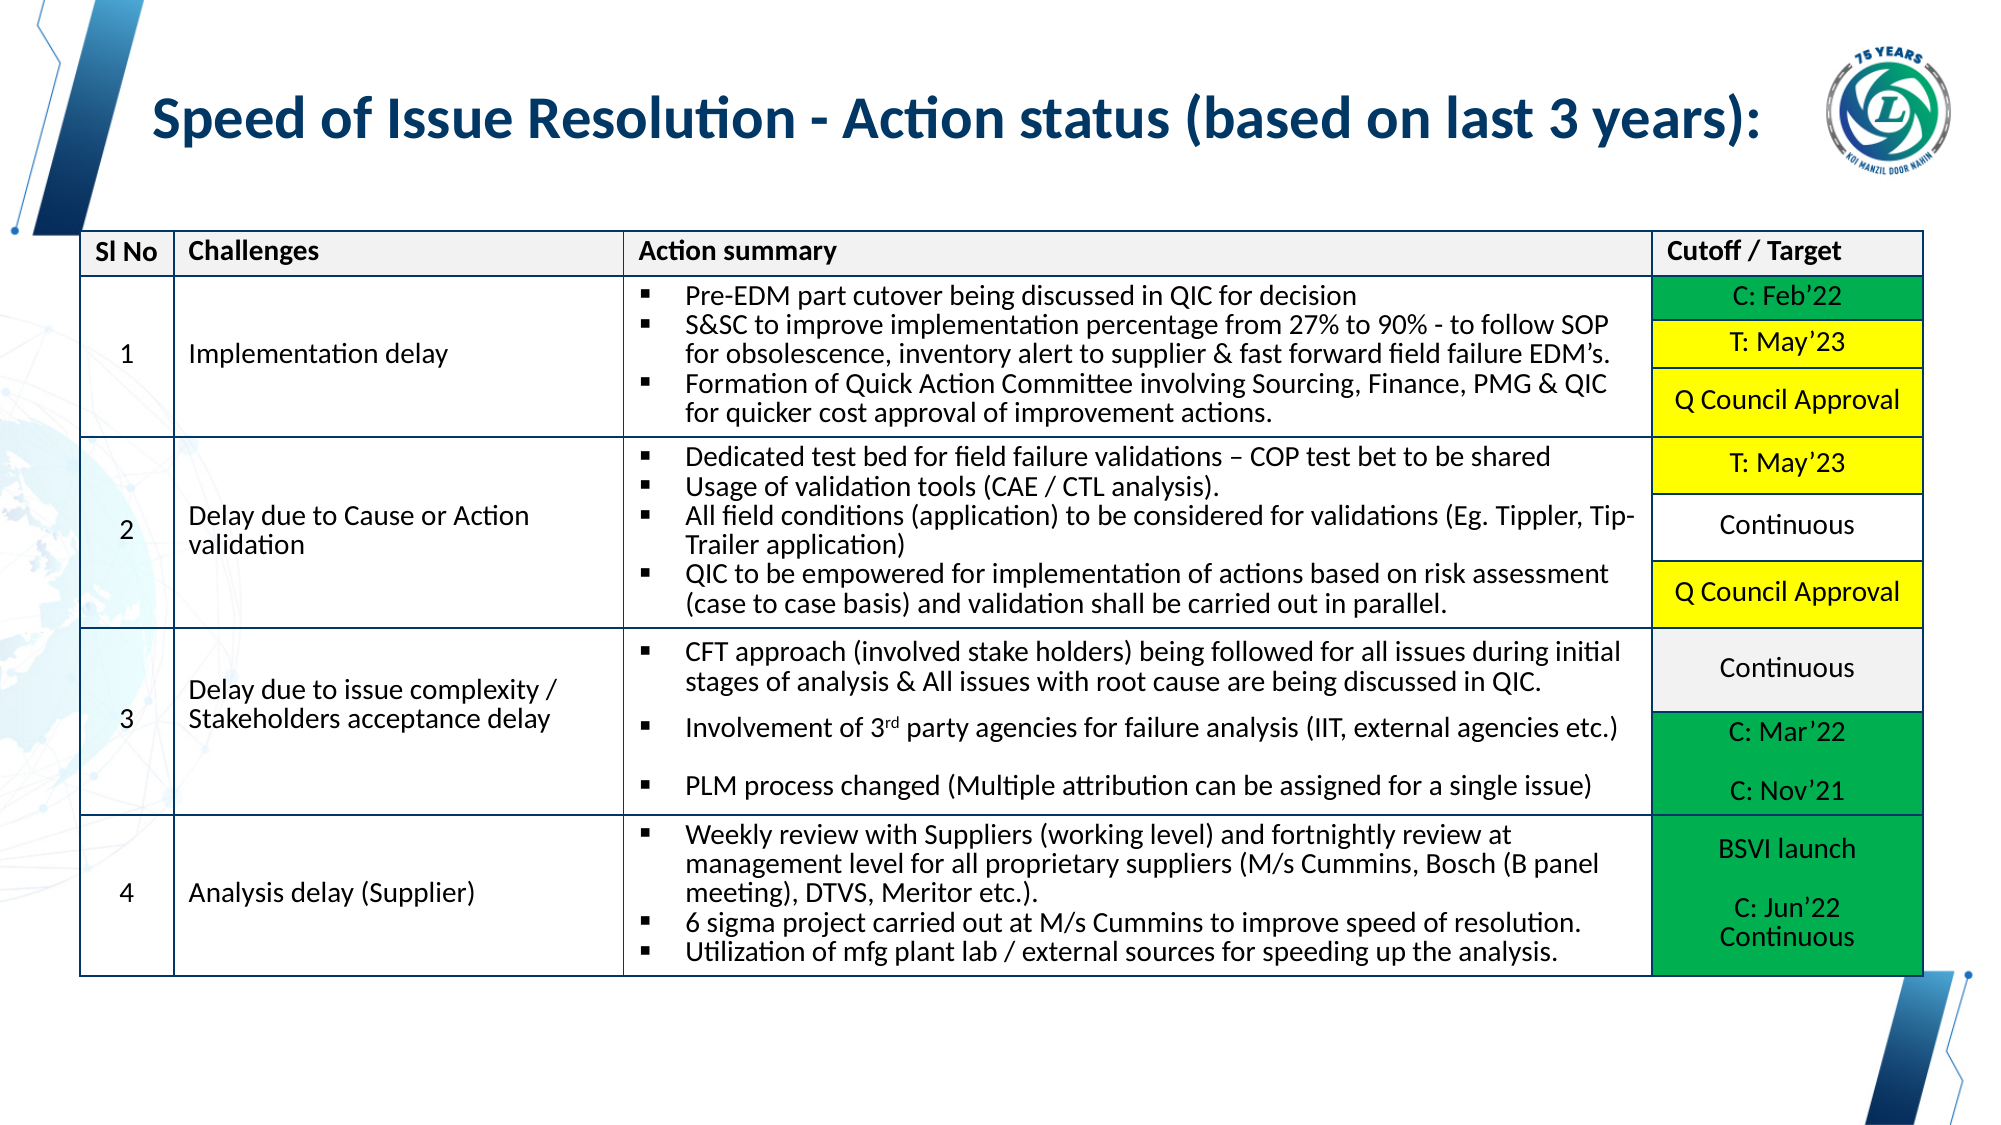

Speed of Issue Resolution - Action status (based on last 3 years):
| Sl No | Challenges | Action summary | Cutoff / Target |
| --- | --- | --- | --- |
| 1 | Implementation delay | Pre-EDM part cutover being discussed in QIC for decision S&SC to improve implementation percentage from 27% to 90% - to follow SOP for obsolescence, inventory alert to supplier & fast forward field failure EDM’s. Formation of Quick Action Committee involving Sourcing, Finance, PMG & QIC for quicker cost approval of improvement actions. | C: Feb’22 |
|  |  |  | T: May’23 |
|  |  |  | Q Council Approval |
| 2 | Delay due to Cause or Action validation | Dedicated test bed for field failure validations – COP test bet to be shared Usage of validation tools (CAE / CTL analysis). All field conditions (application) to be considered for validations (Eg. Tippler, Tip-Trailer application) QIC to be empowered for implementation of actions based on risk assessment (case to case basis) and validation shall be carried out in parallel. | T: May’23 |
|  |  |  | Continuous |
|  |  |  | Q Council Approval |
| 3 | Delay due to issue complexity / Stakeholders acceptance delay | CFT approach (involved stake holders) being followed for all issues during initial stages of analysis & All issues with root cause are being discussed in QIC. Involvement of 3rd party agencies for failure analysis (IIT, external agencies etc.) PLM process changed (Multiple attribution can be assigned for a single issue) | Continuous |
|  |  |  | C: Mar’22 C: Nov’21 |
| 4 | Analysis delay (Supplier) | Weekly review with Suppliers (working level) and fortnightly review at management level for all proprietary suppliers (M/s Cummins, Bosch (B panel meeting), DTVS, Meritor etc.). 6 sigma project carried out at M/s Cummins to improve speed of resolution. Utilization of mfg plant lab / external sources for speeding up the analysis. | BSVI launch C: Jun’22 Continuous |